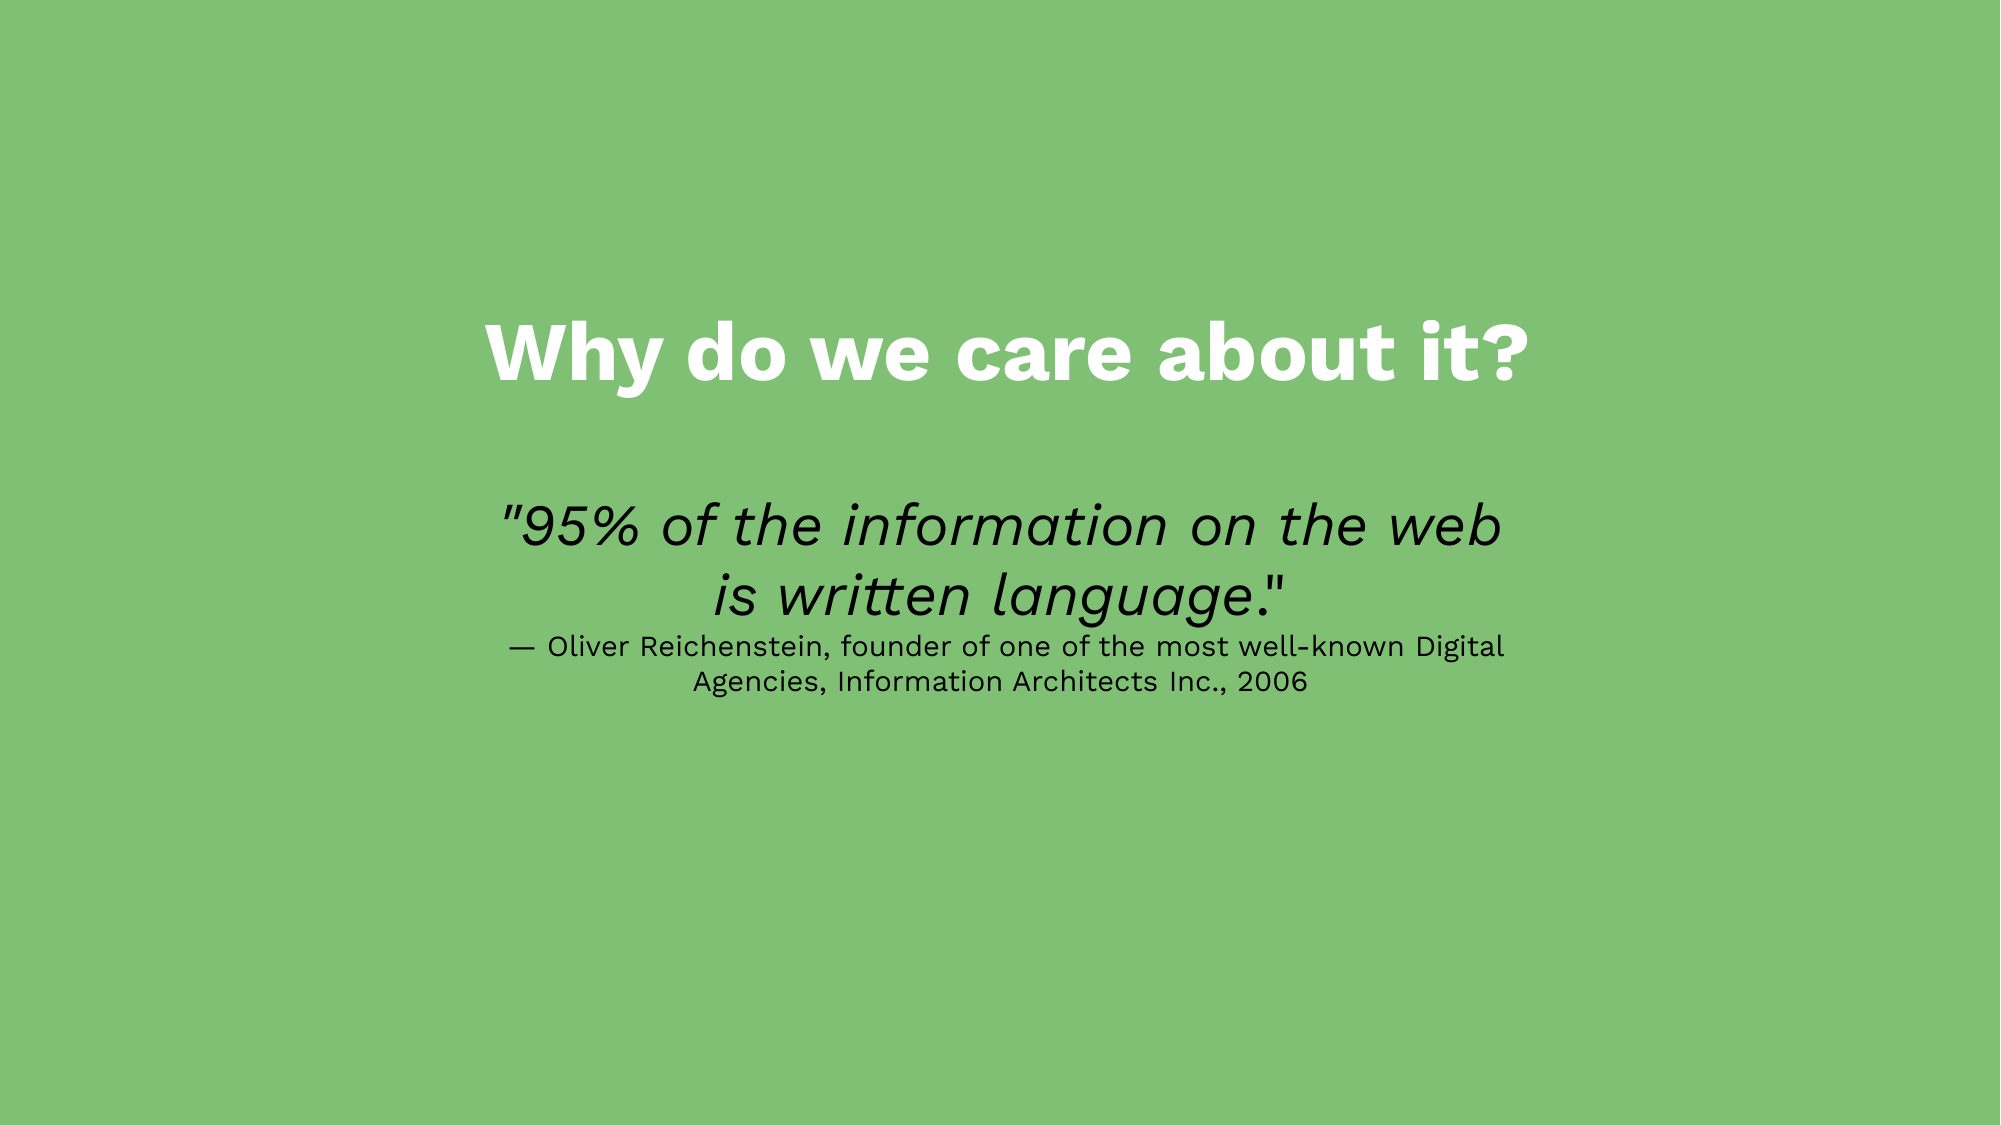

# Why do we care about it?
"95% of the information on the web is written language."
 — Oliver Reichenstein, founder of one of the most well-known Digital Agencies, Information Architects Inc., 2006